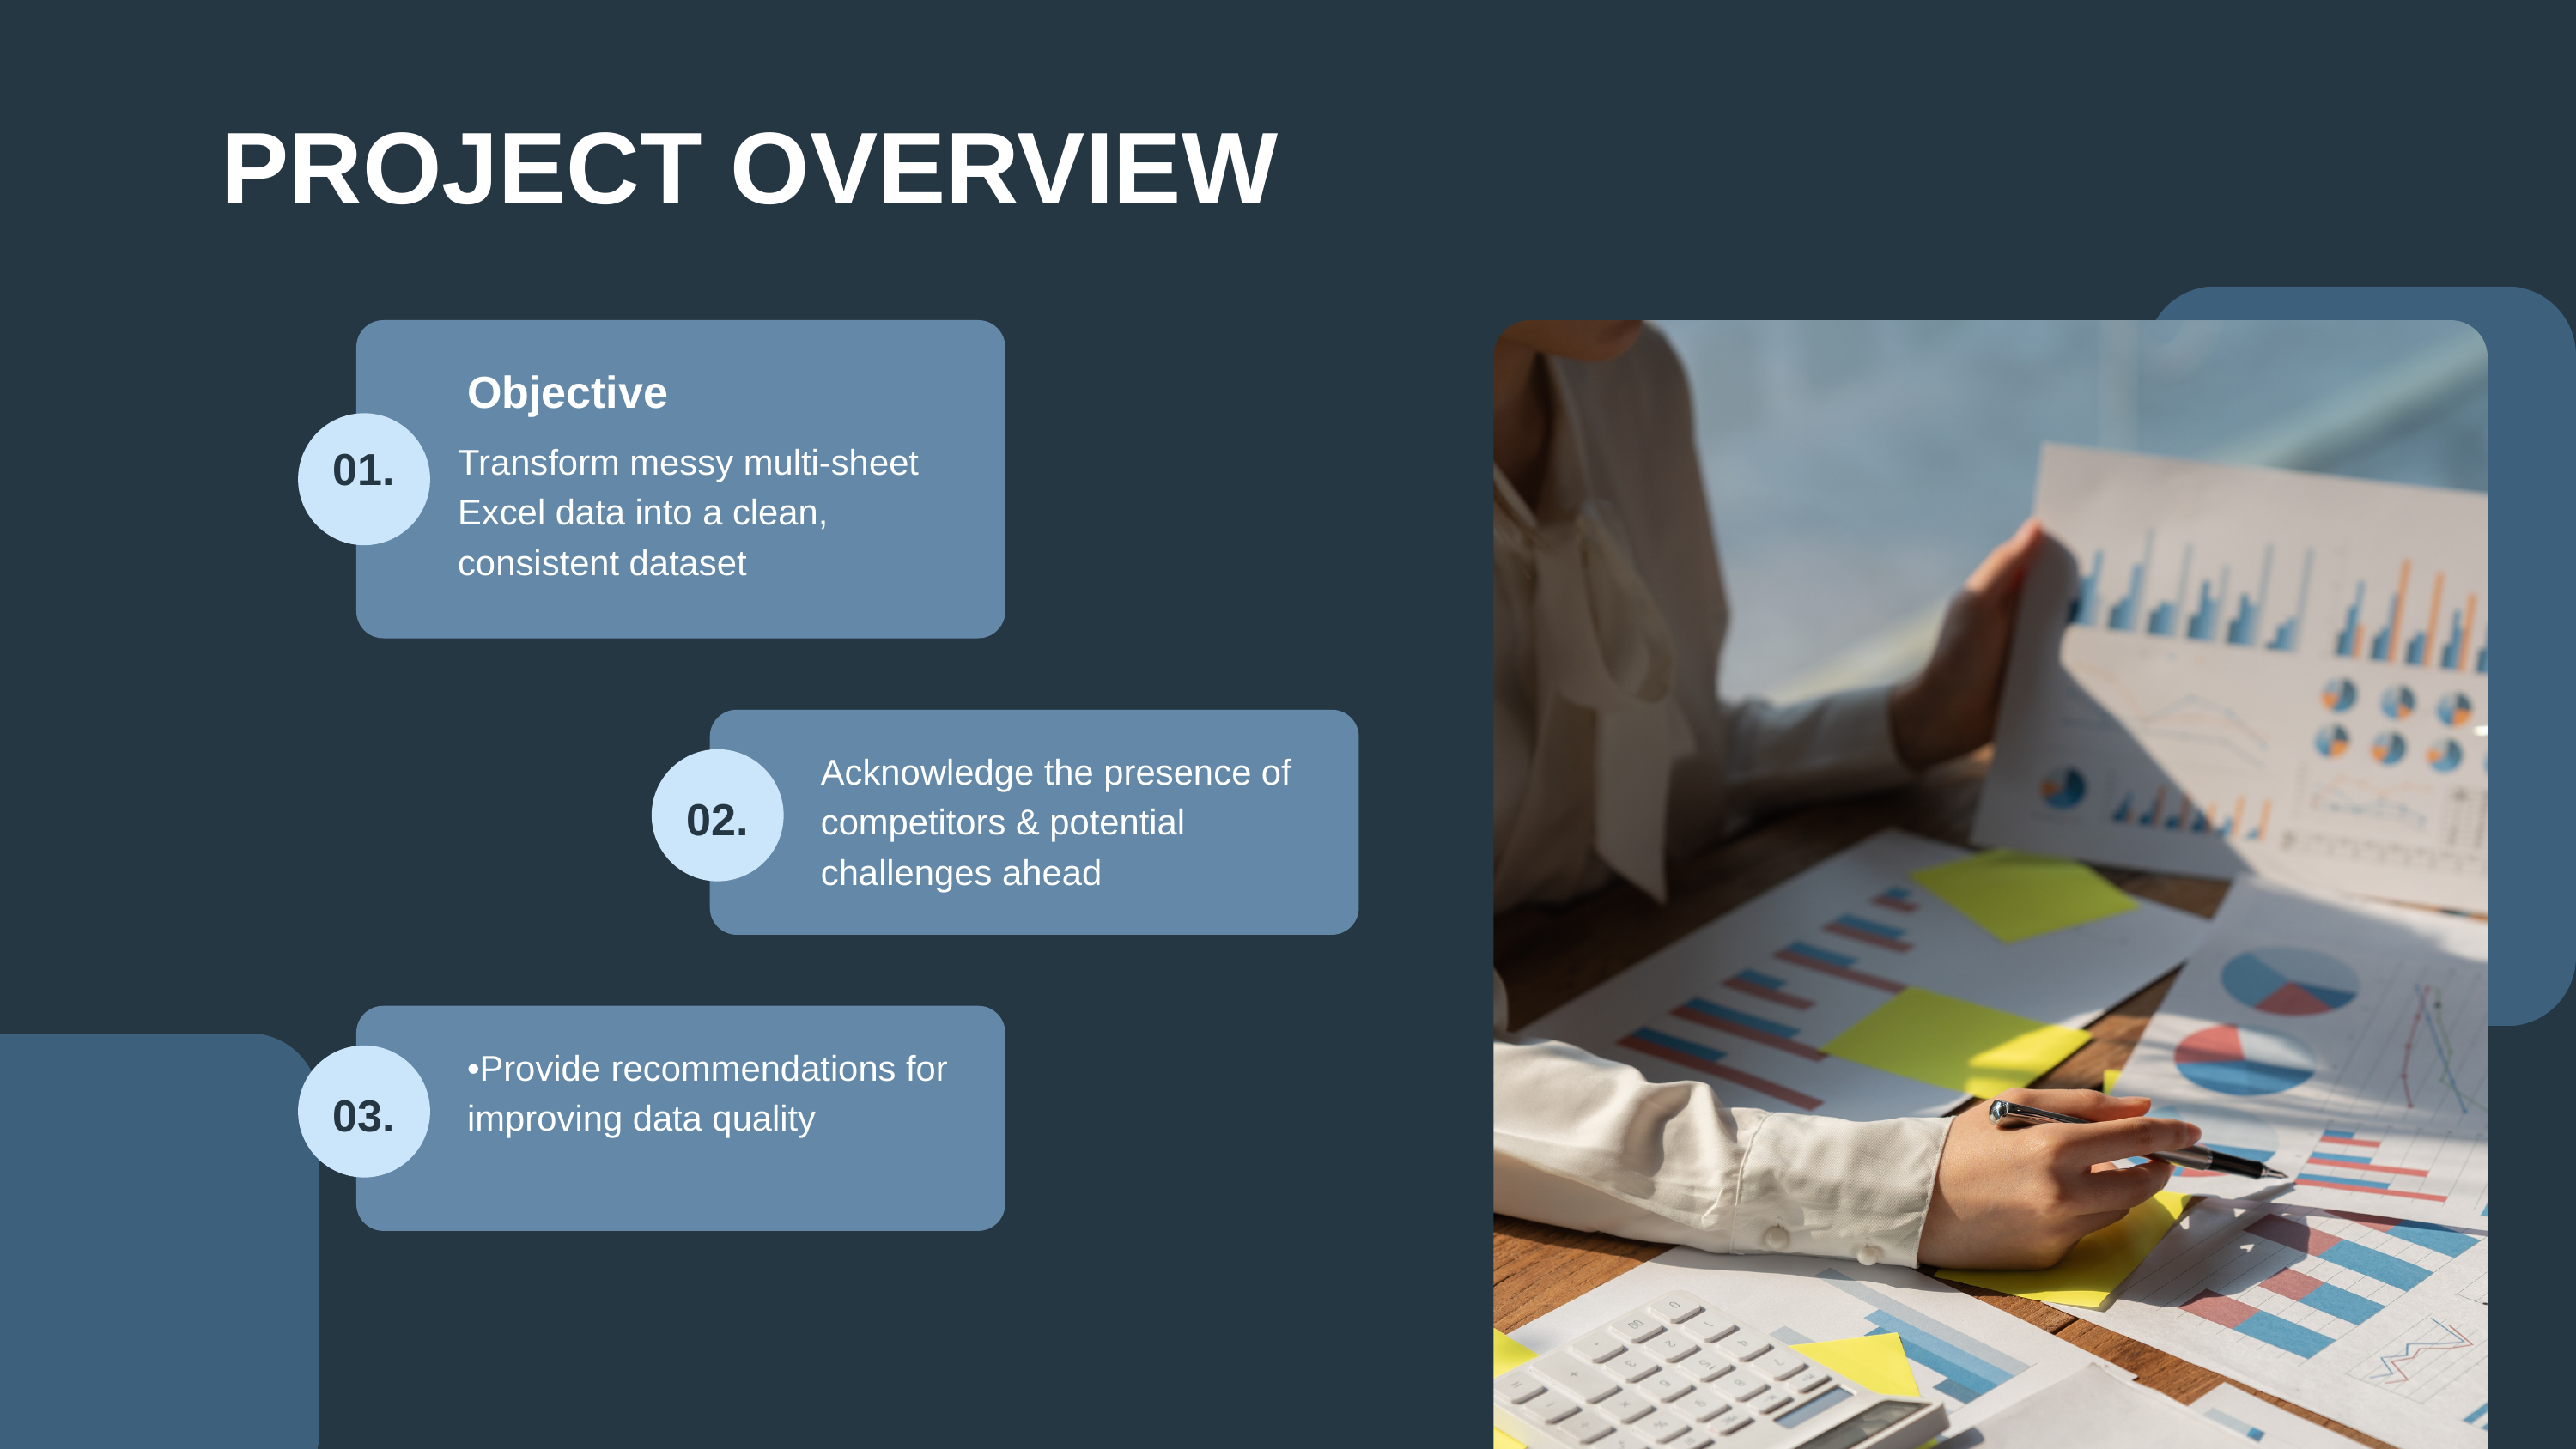

PROJECT OVERVIEW

Objective

01.
Transform messy multi-sheet Excel data into a clean, consistent dataset

Acknowledge the presence of competitors & potential challenges ahead

02.

•Provide recommendations for improving data quality

03.